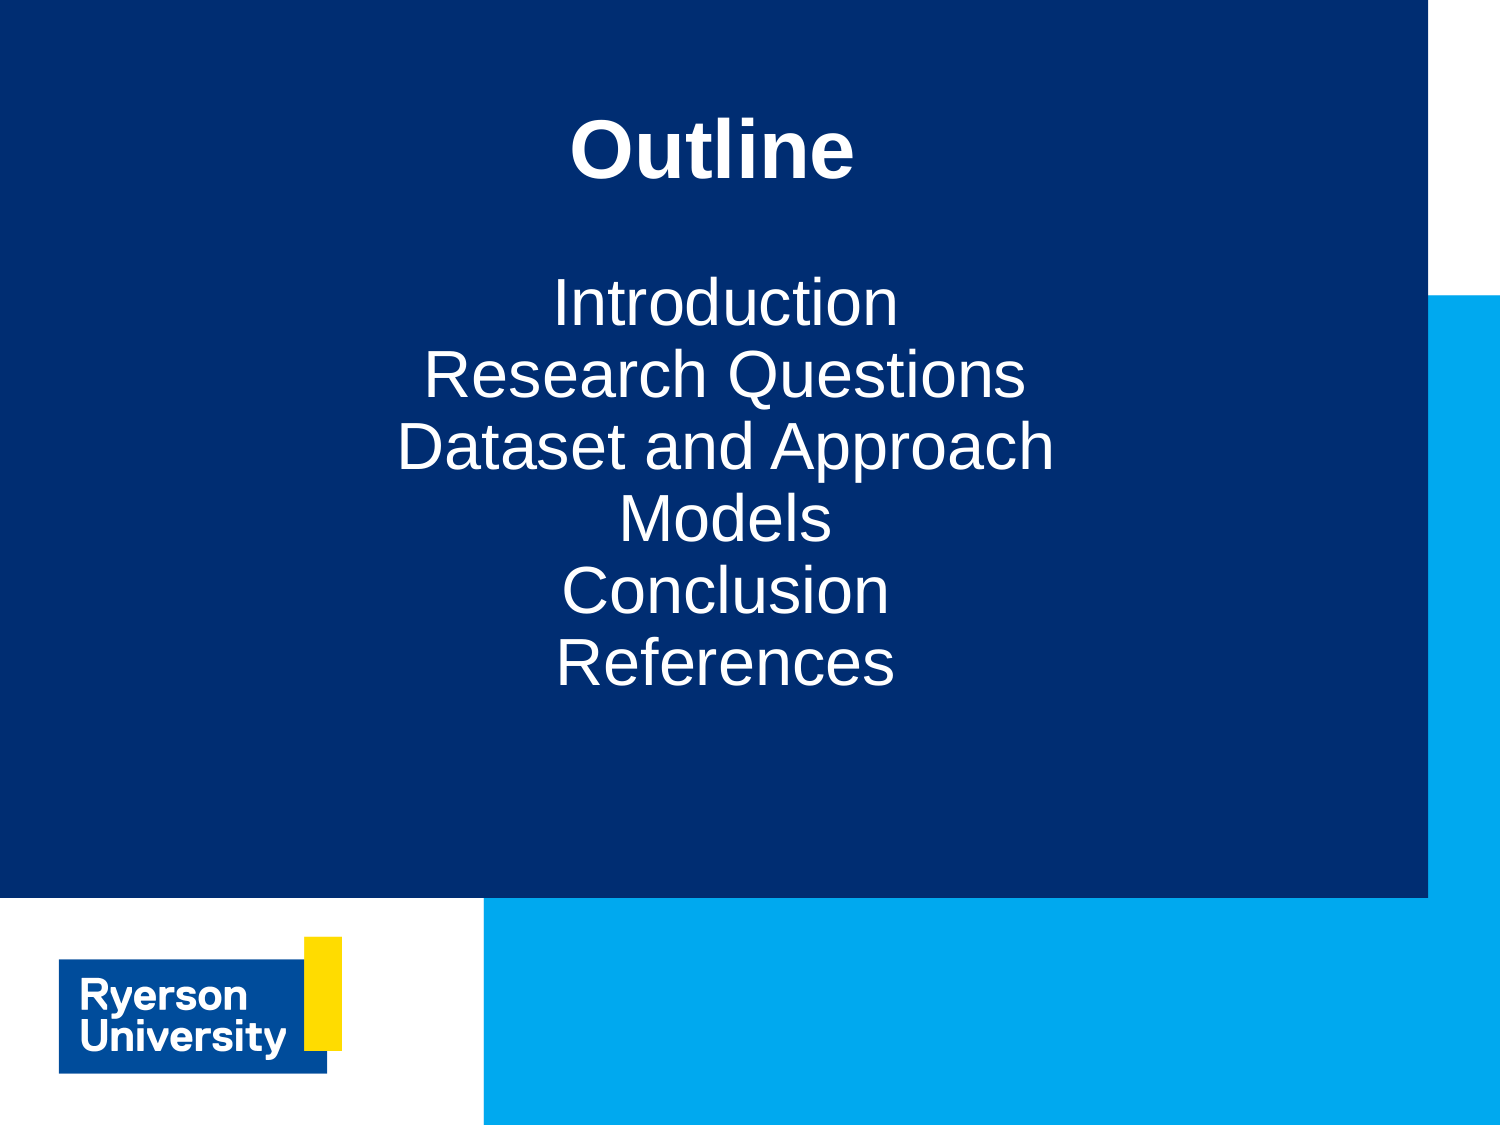

Outline
Introduction
Research Questions
Dataset and Approach
Models
Conclusion
References